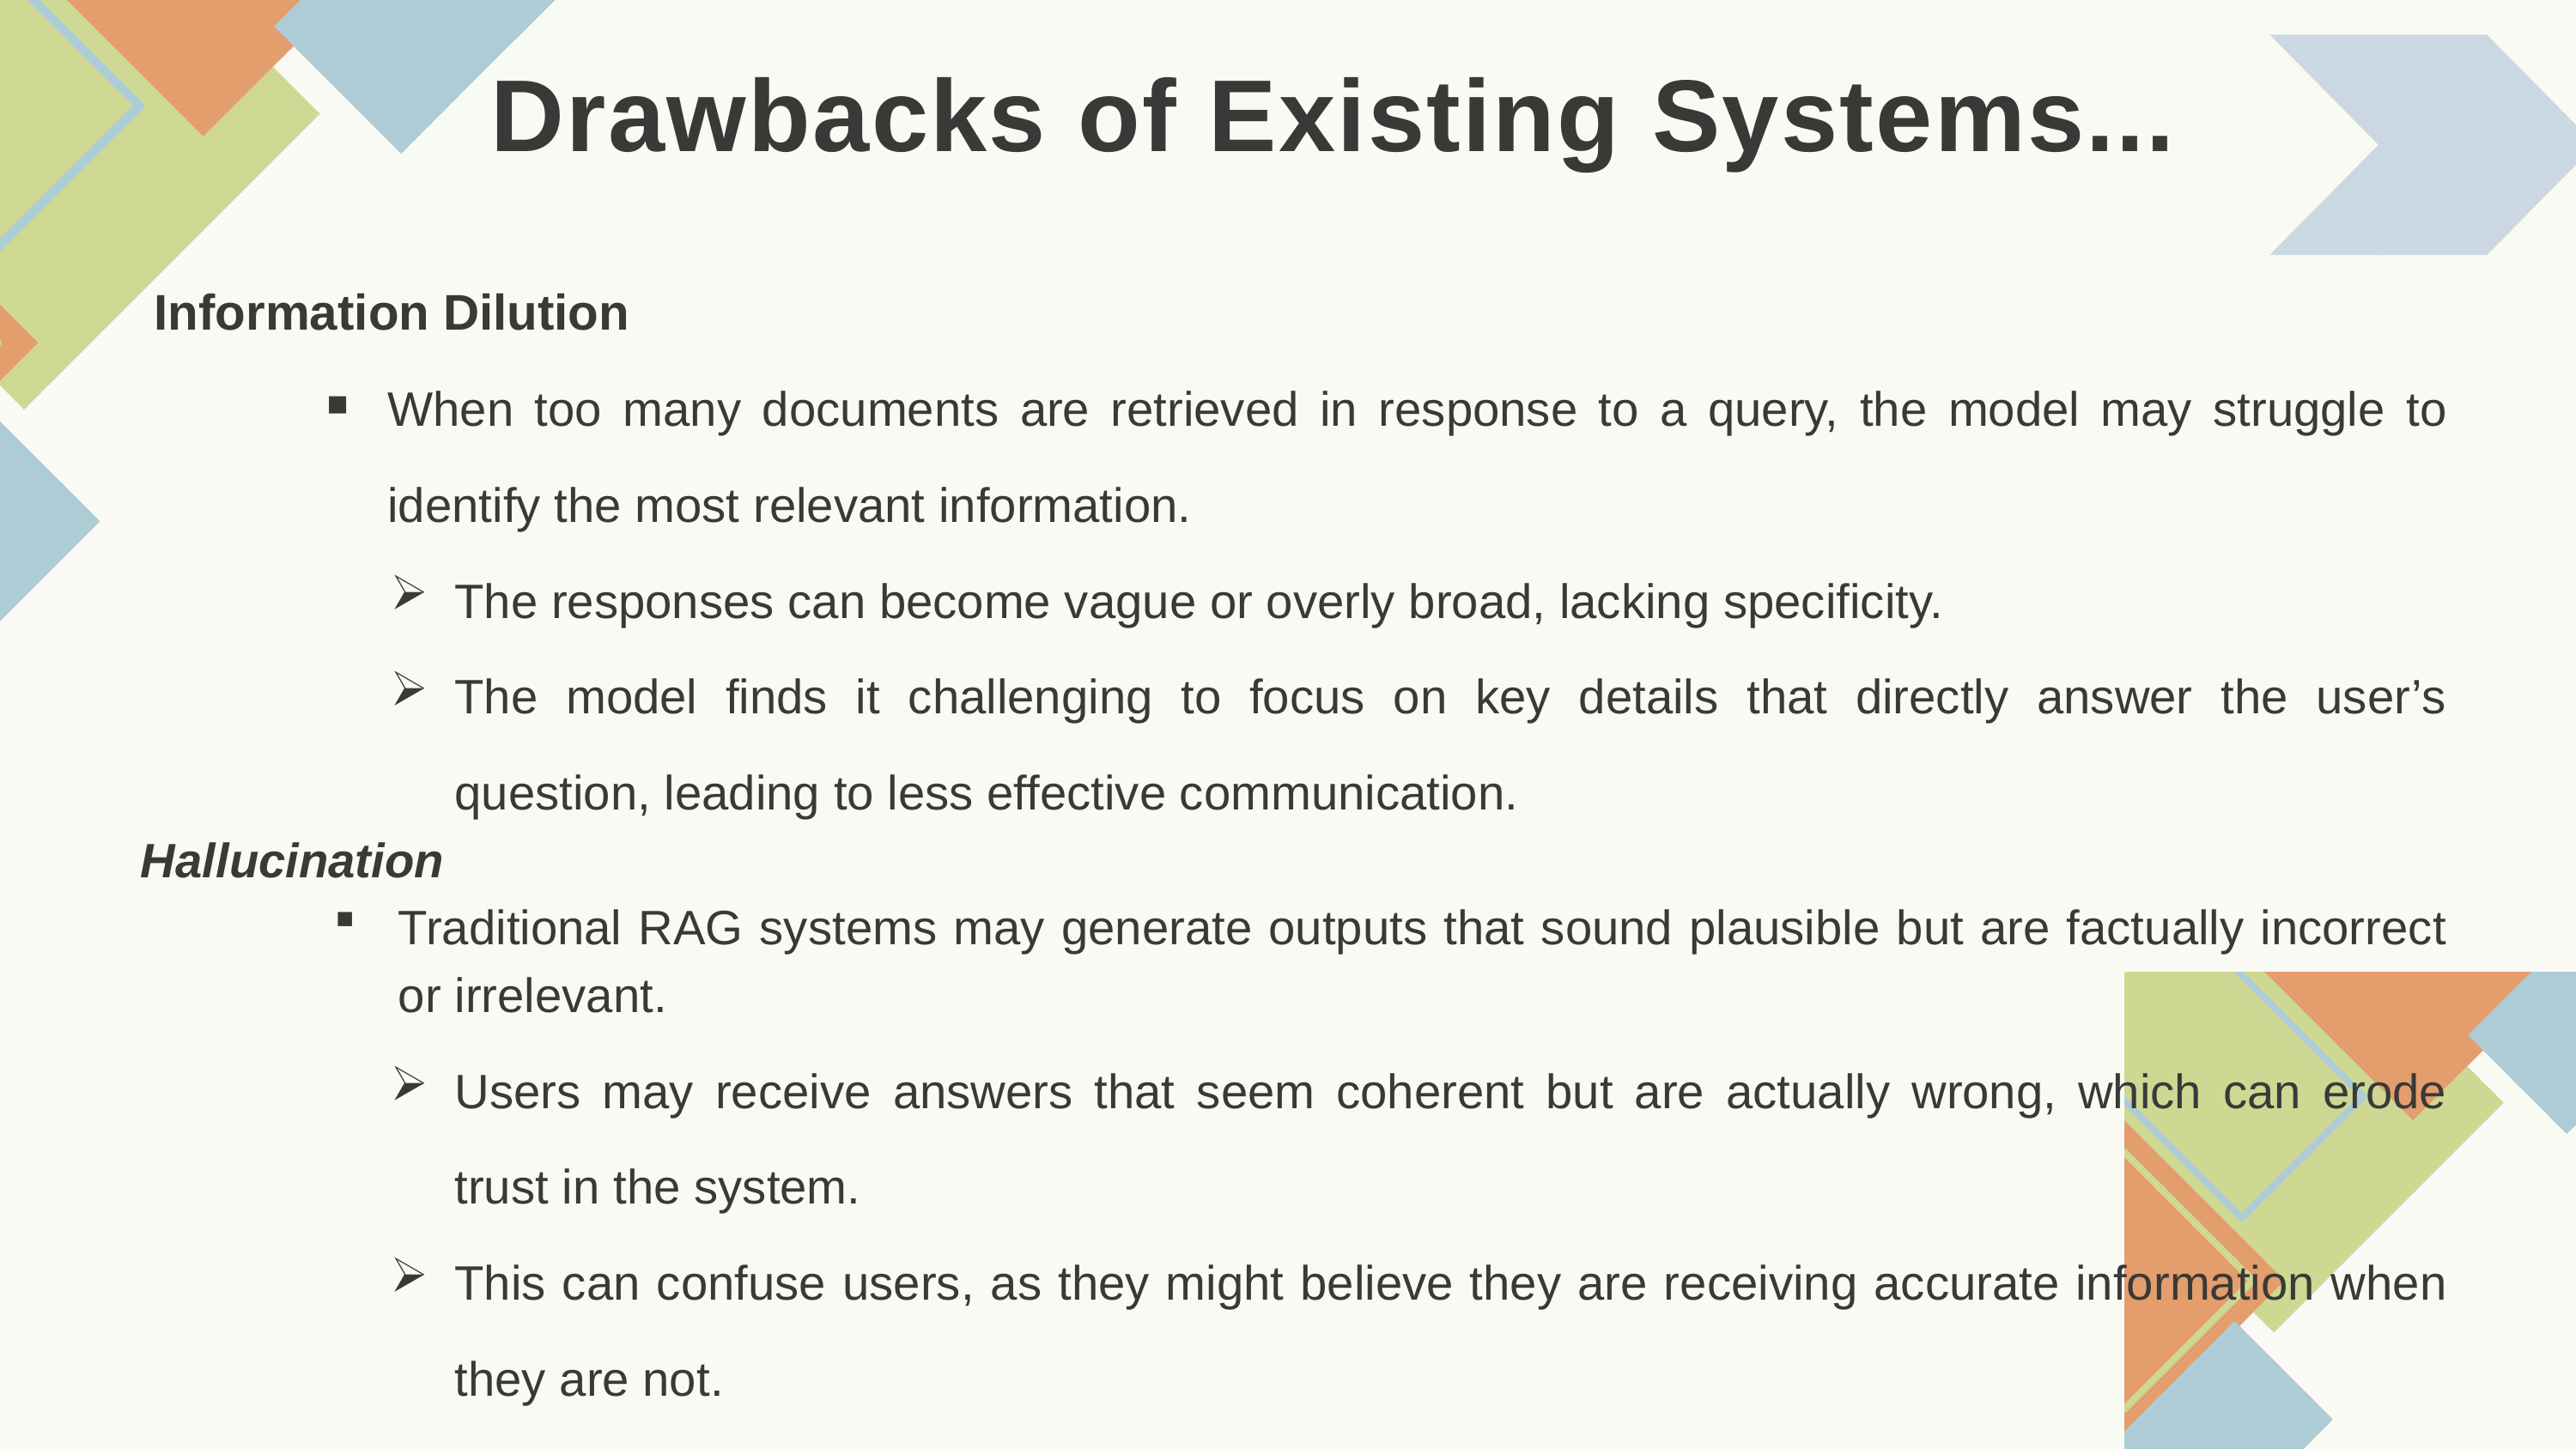

Drawbacks of Existing Systems...
 Information Dilution
When too many documents are retrieved in response to a query, the model may struggle to identify the most relevant information.
The responses can become vague or overly broad, lacking specificity.
The model finds it challenging to focus on key details that directly answer the user’s question, leading to less effective communication.
Hallucination
Traditional RAG systems may generate outputs that sound plausible but are factually incorrect or irrelevant.
Users may receive answers that seem coherent but are actually wrong, which can erode trust in the system.
This can confuse users, as they might believe they are receiving accurate information when they are not.